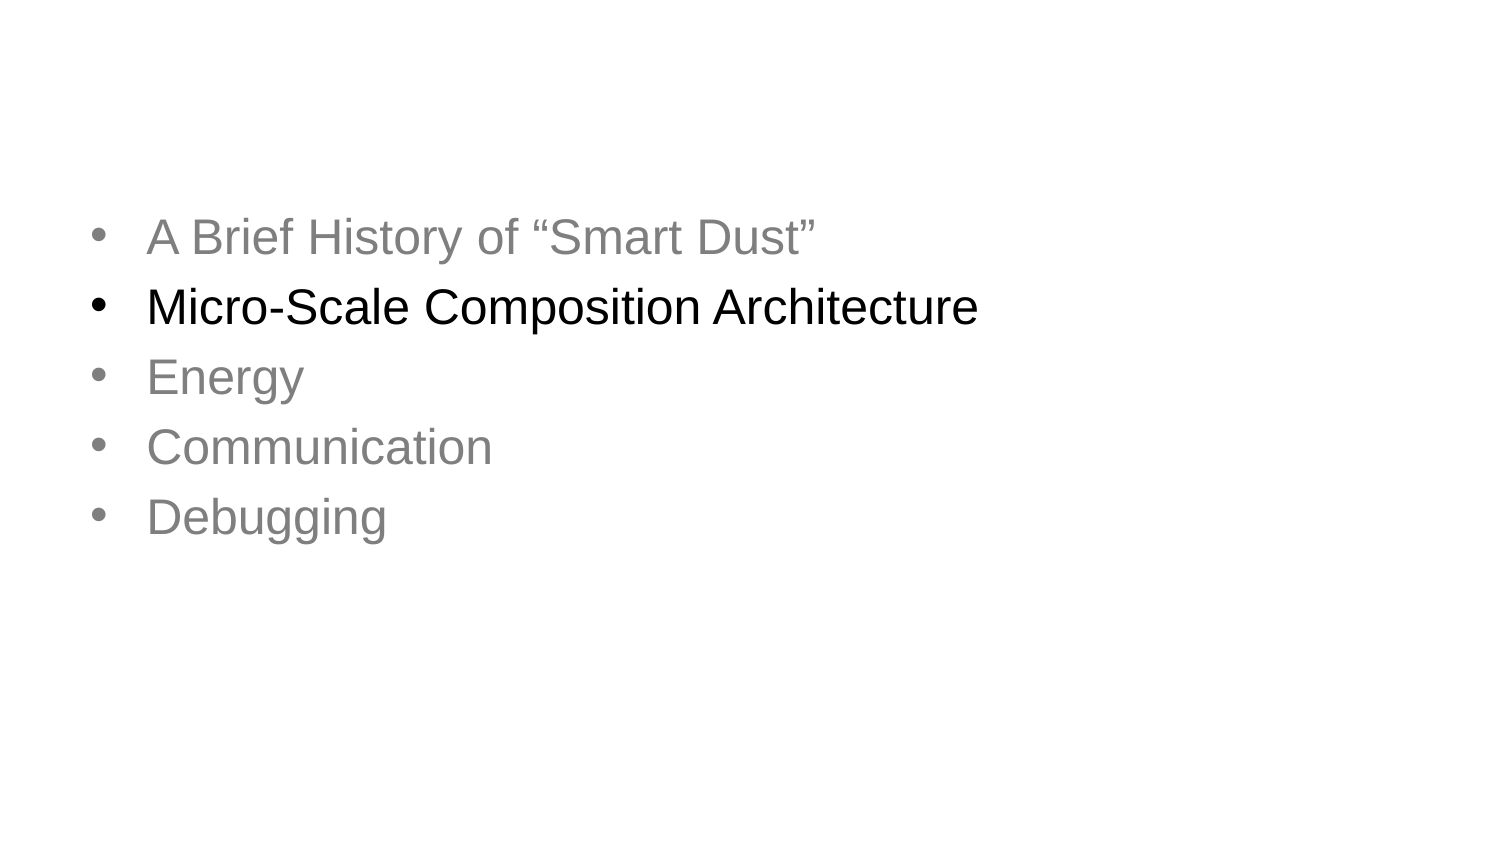

#
A Brief History of “Smart Dust”
Micro-Scale Composition Architecture
Energy
Communication
Debugging